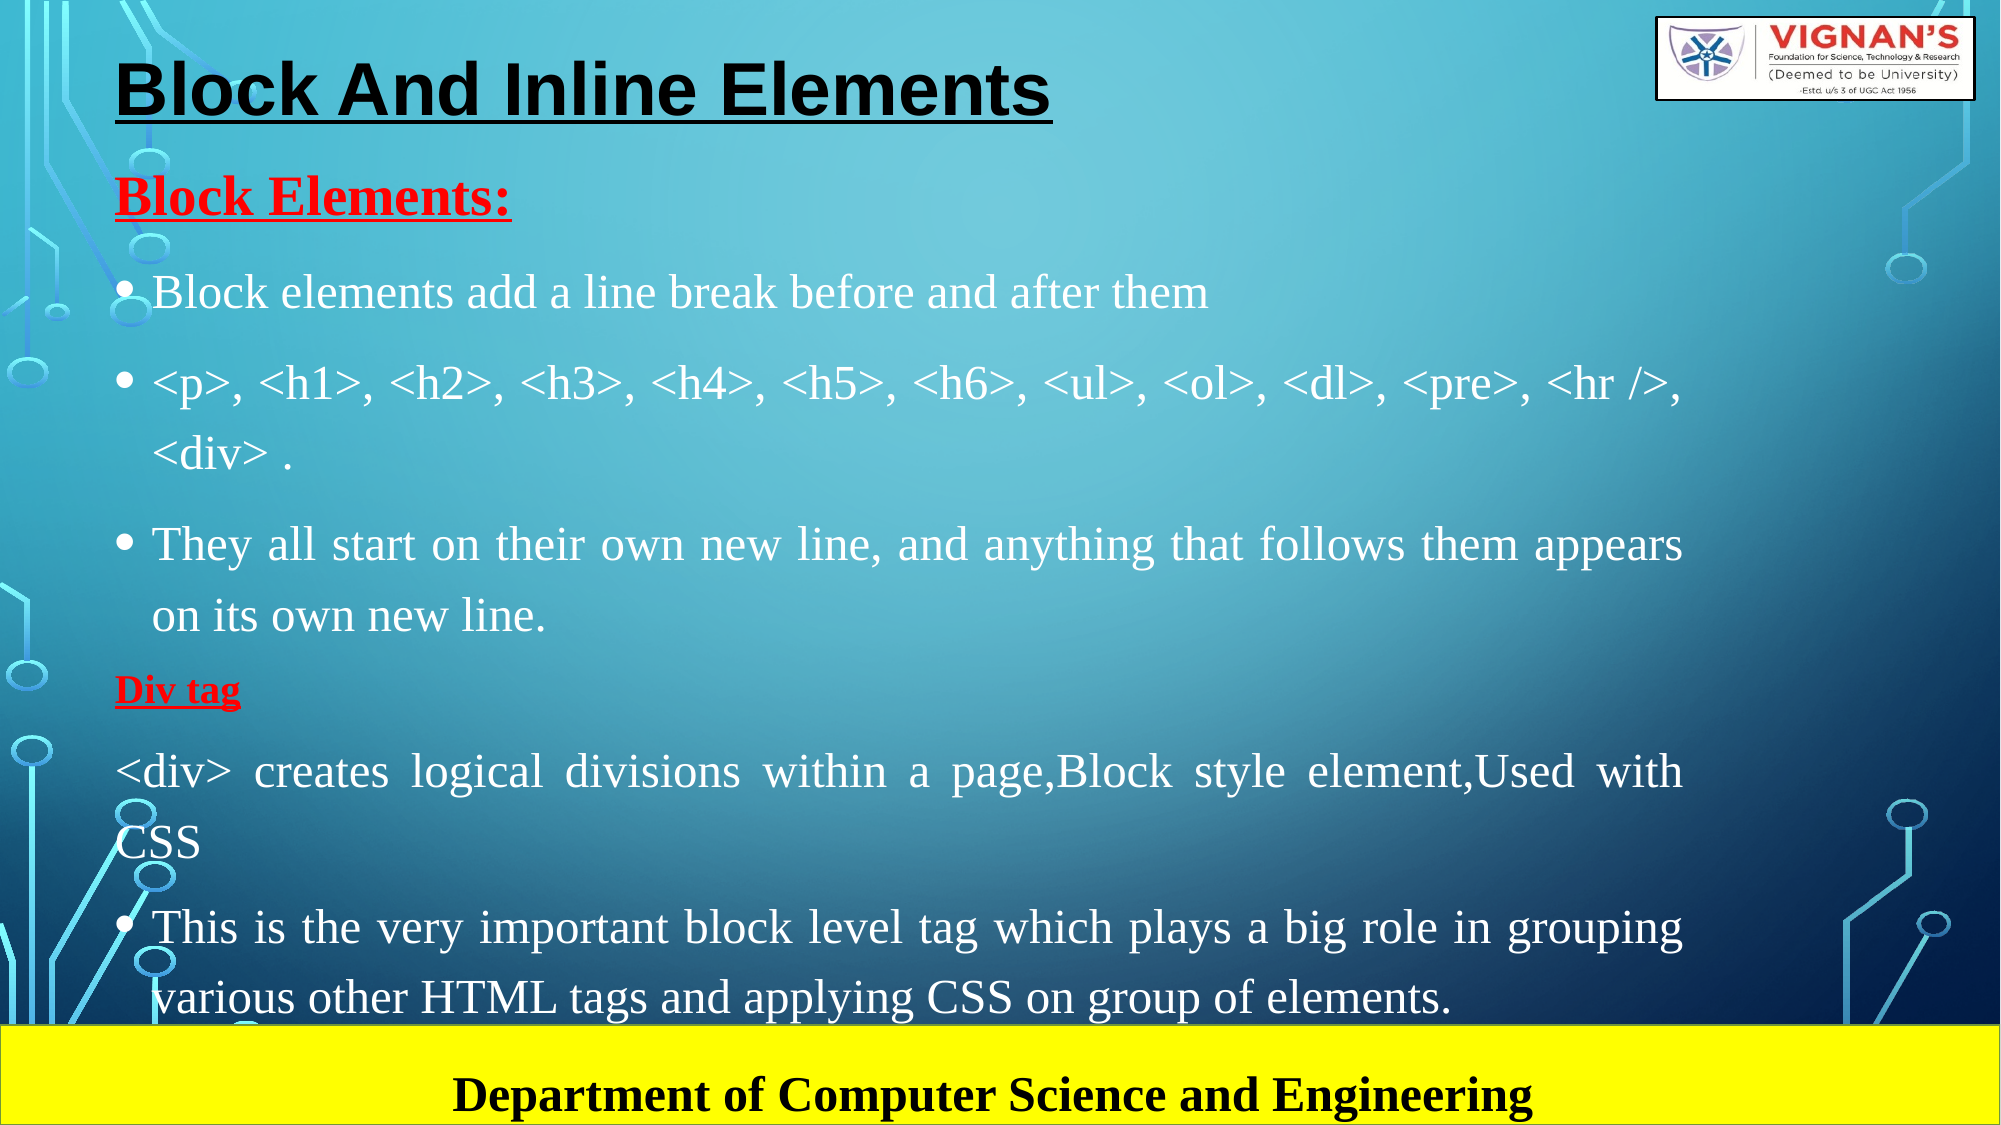

# Block And Inline Elements
Block Elements:
Block elements add a line break before and after them
<p>, <h1>, <h2>, <h3>, <h4>, <h5>, <h6>, <ul>, <ol>, <dl>, <pre>, <hr />, <div> .
They all start on their own new line, and anything that follows them appears on its own new line.
Div tag
<div> creates logical divisions within a page,Block style element,Used with CSS
This is the very important block level tag which plays a big role in grouping various other HTML tags and applying CSS on group of elements.